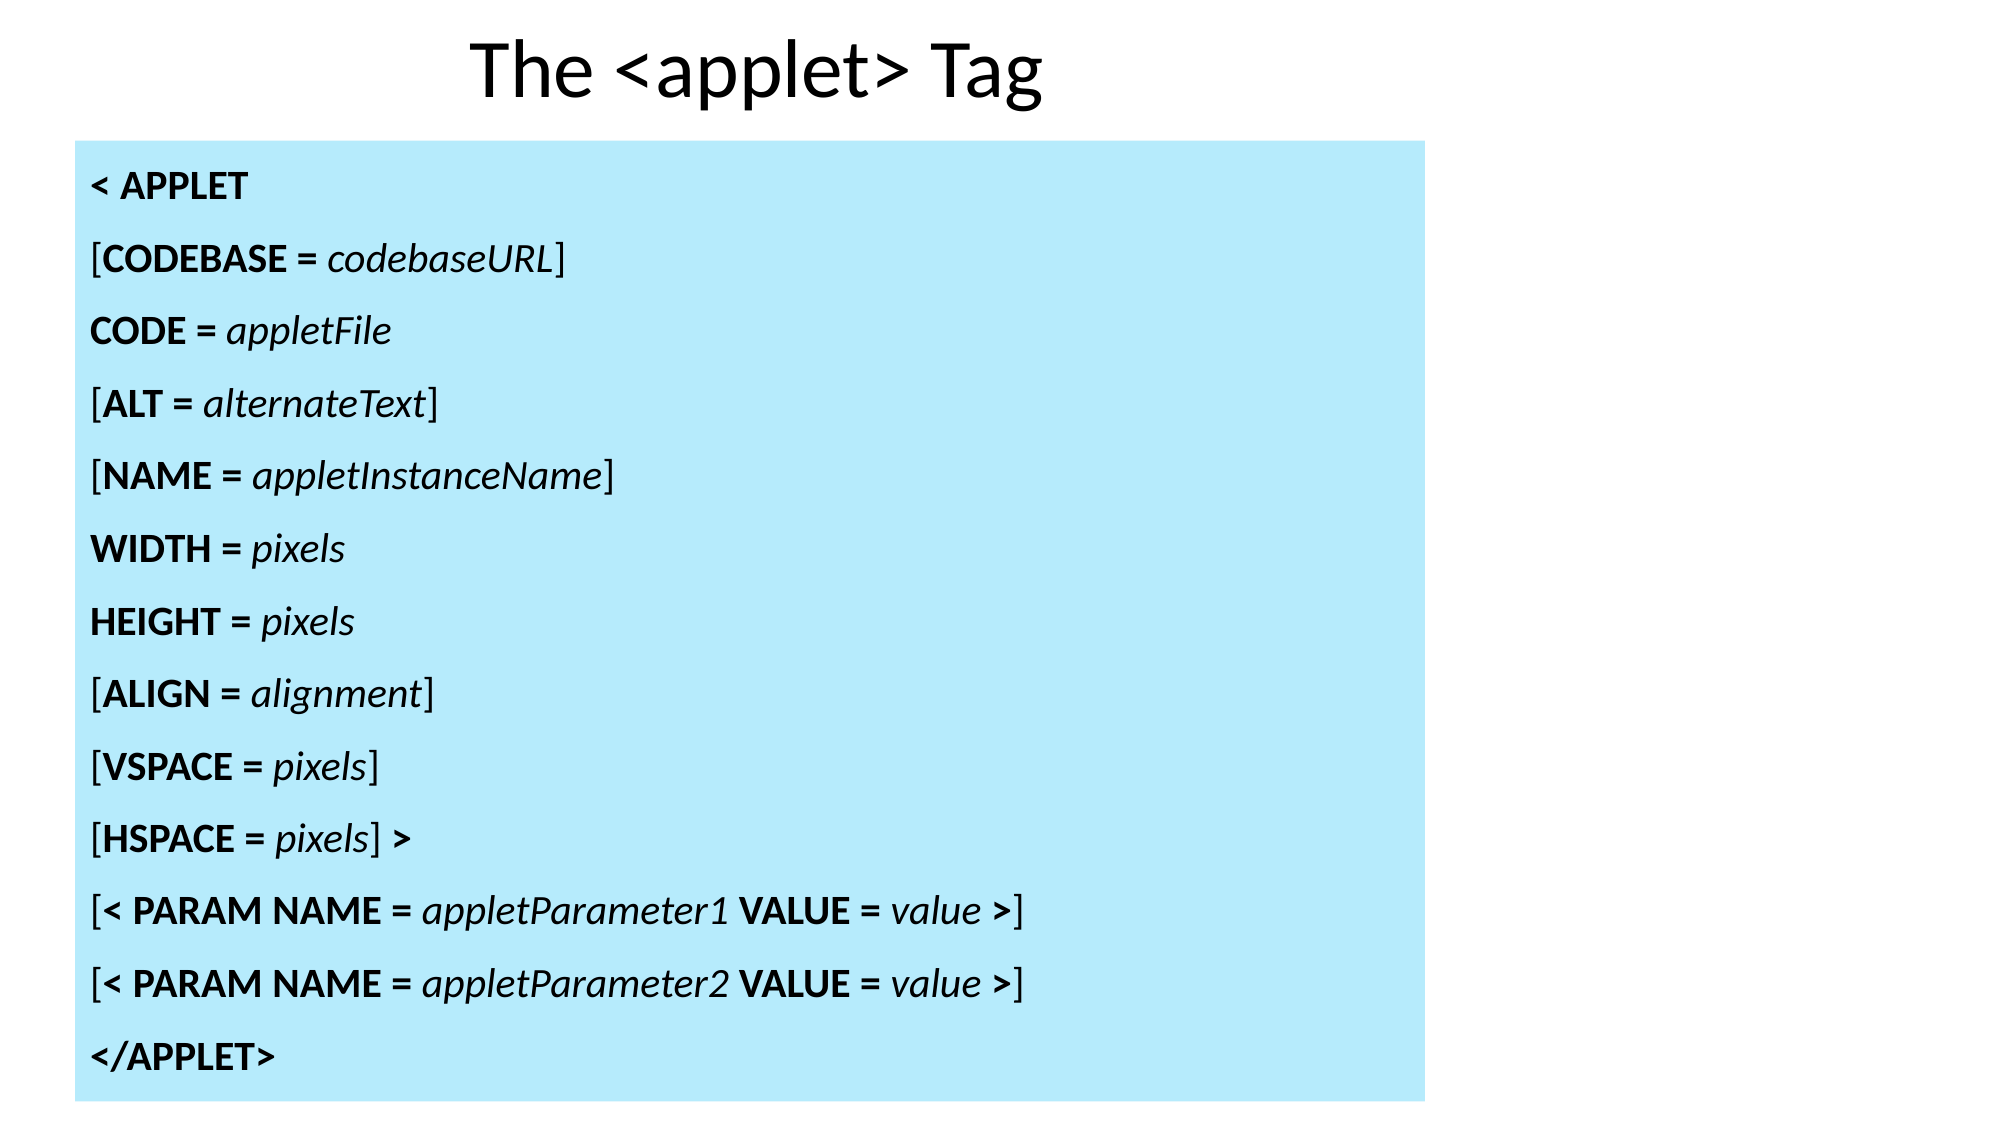

# The <applet> Tag
< APPLET
[CODEBASE = codebaseURL]
CODE = appletFile
[ALT = alternateText]
[NAME = appletInstanceName]
WIDTH = pixels
HEIGHT = pixels
[ALIGN = alignment]
[VSPACE = pixels]
[HSPACE = pixels] >
[< PARAM NAME = appletParameter1 VALUE = value >]
[< PARAM NAME = appletParameter2 VALUE = value >]
</APPLET>